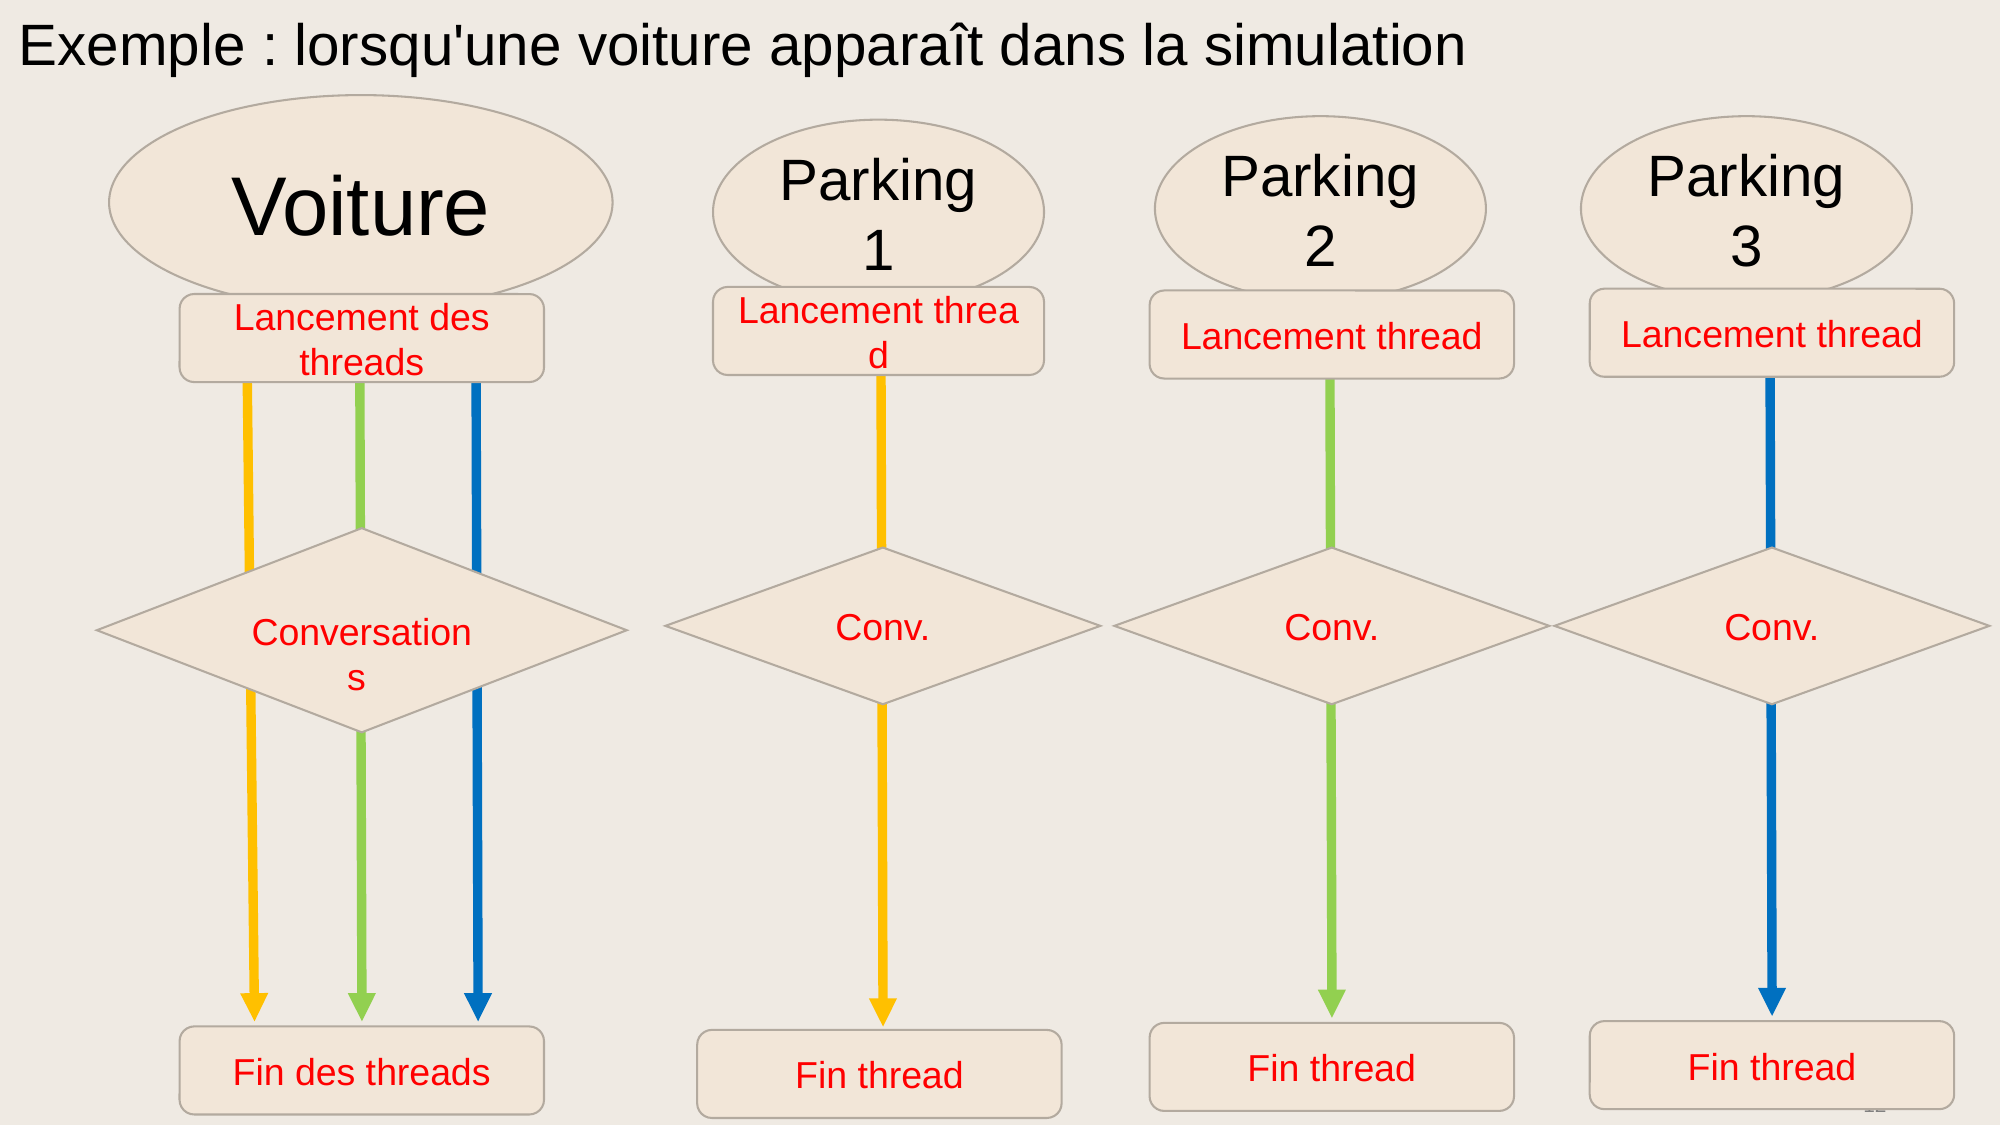

Exemple : lorsqu'une voiture apparaît dans la simulation
Voiture
Parking 2
Parking 3
Parking 1
Lancement thread
Lancement thread
Lancement thread
Lancement des threads

Conversations
Conv.
Conv.
Conv.
Fin thread
Fin thread
Fin des threads
Fin thread
12